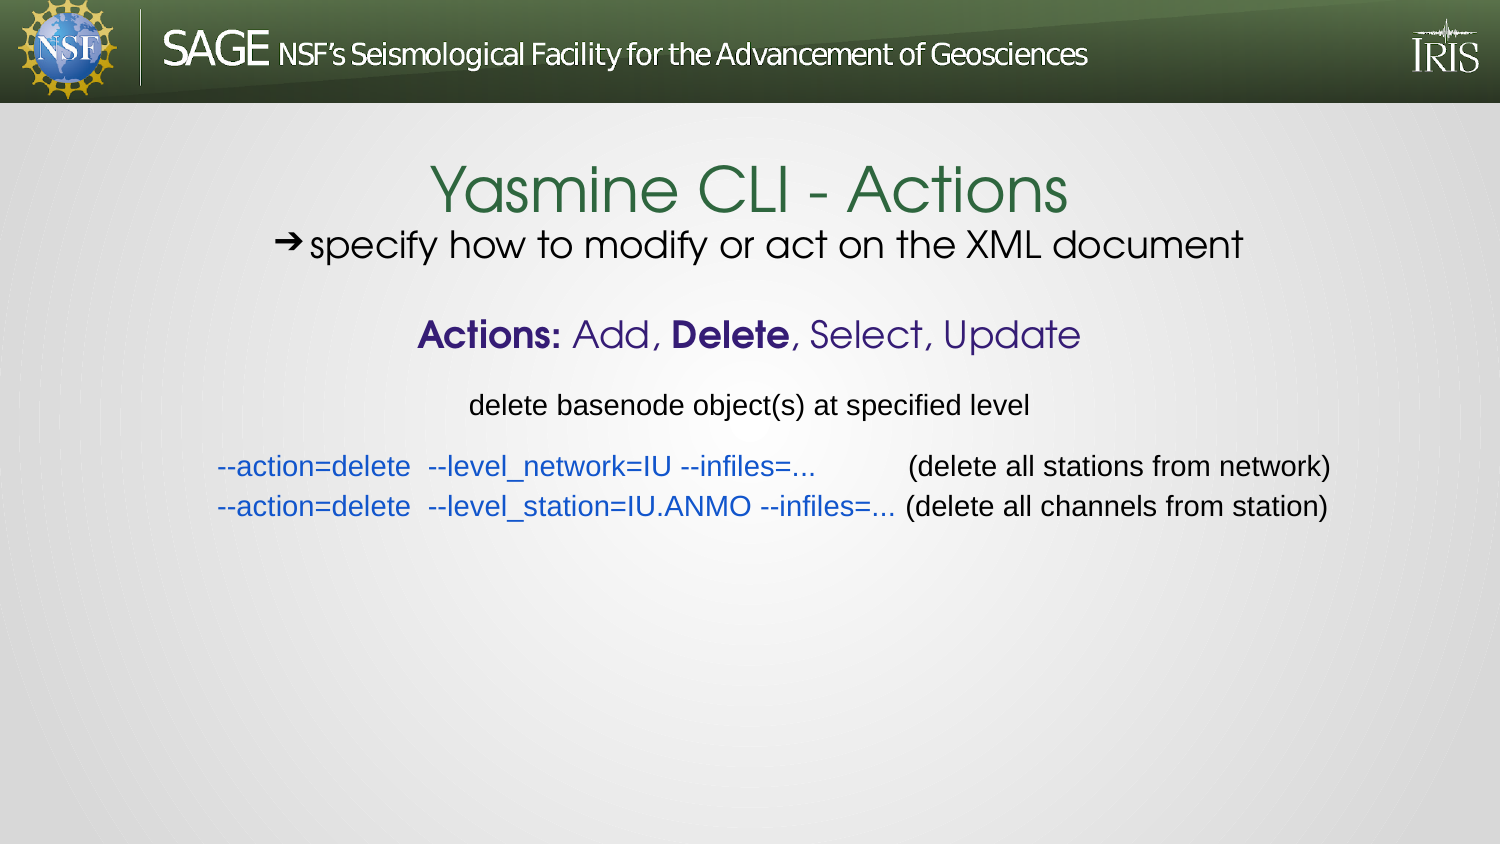

# Yasmine CLI - Actions
specify how to modify or act on the XML document

Actions: Add, Delete, Select, Update

delete basenode object(s) at specified level
--action=delete  --level_network=IU --infiles=...           (delete all stations from network)
--action=delete  --level_station=IU.ANMO --infiles=... (delete all channels from station)